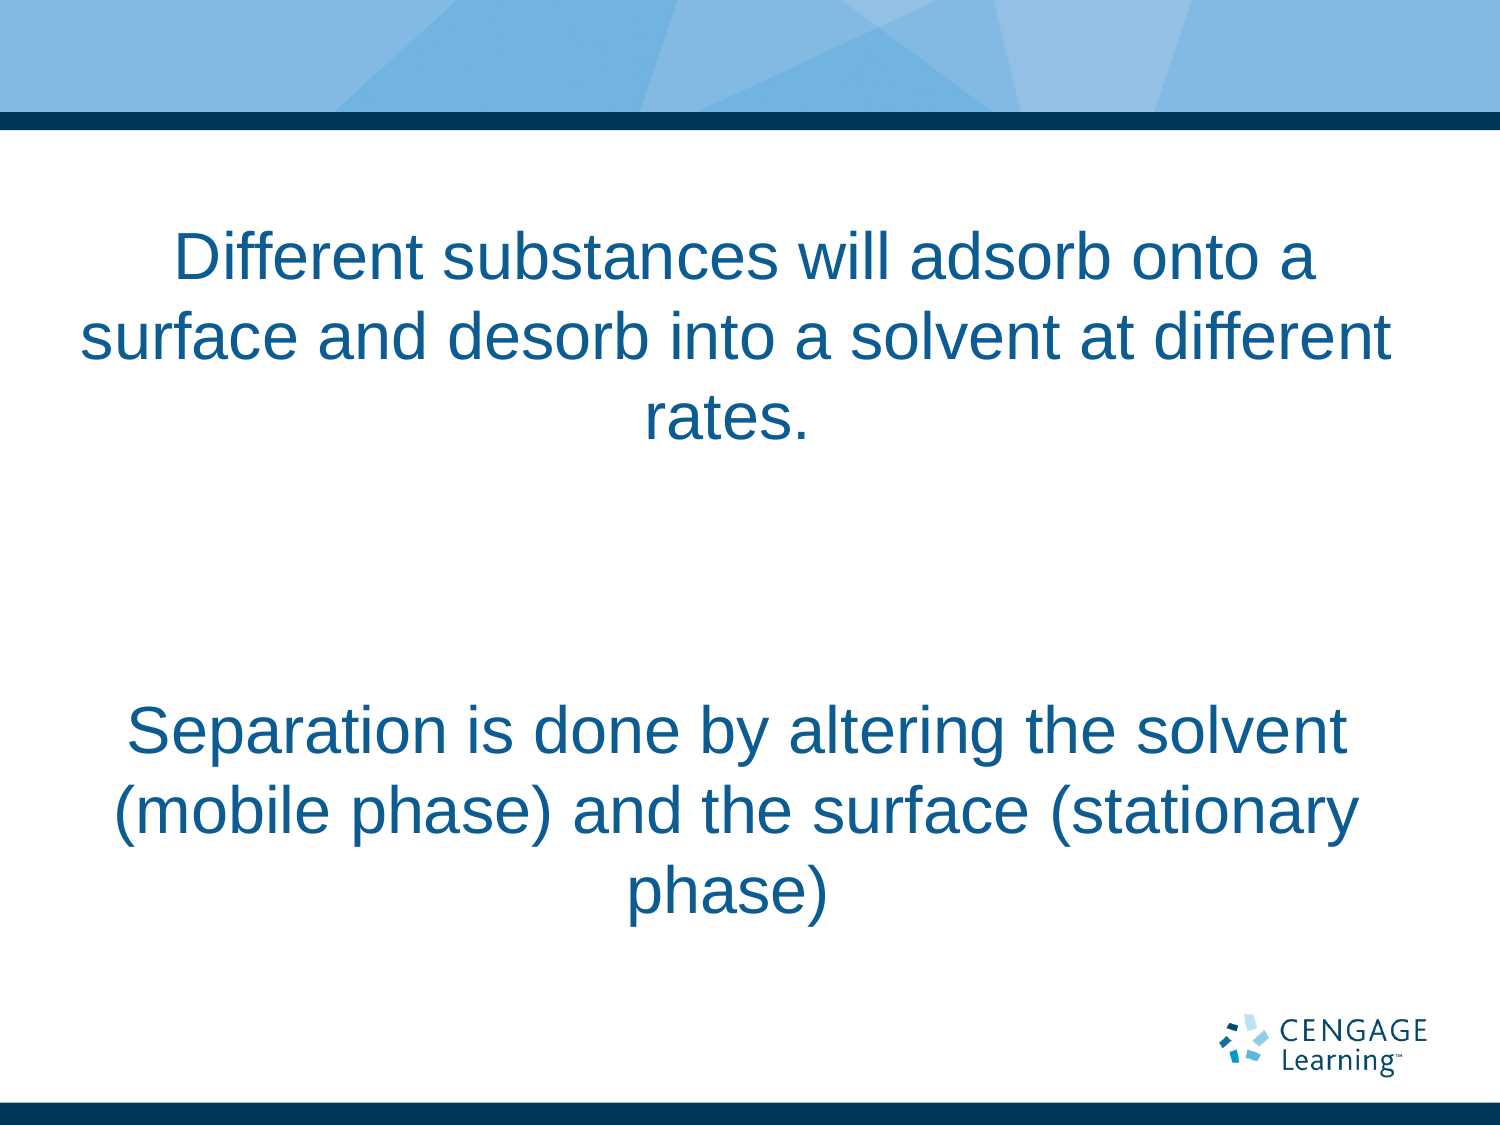

Different substances will adsorb onto a surface and desorb into a solvent at different rates.

Separation is done by altering the solvent (mobile phase) and the surface (stationary phase)